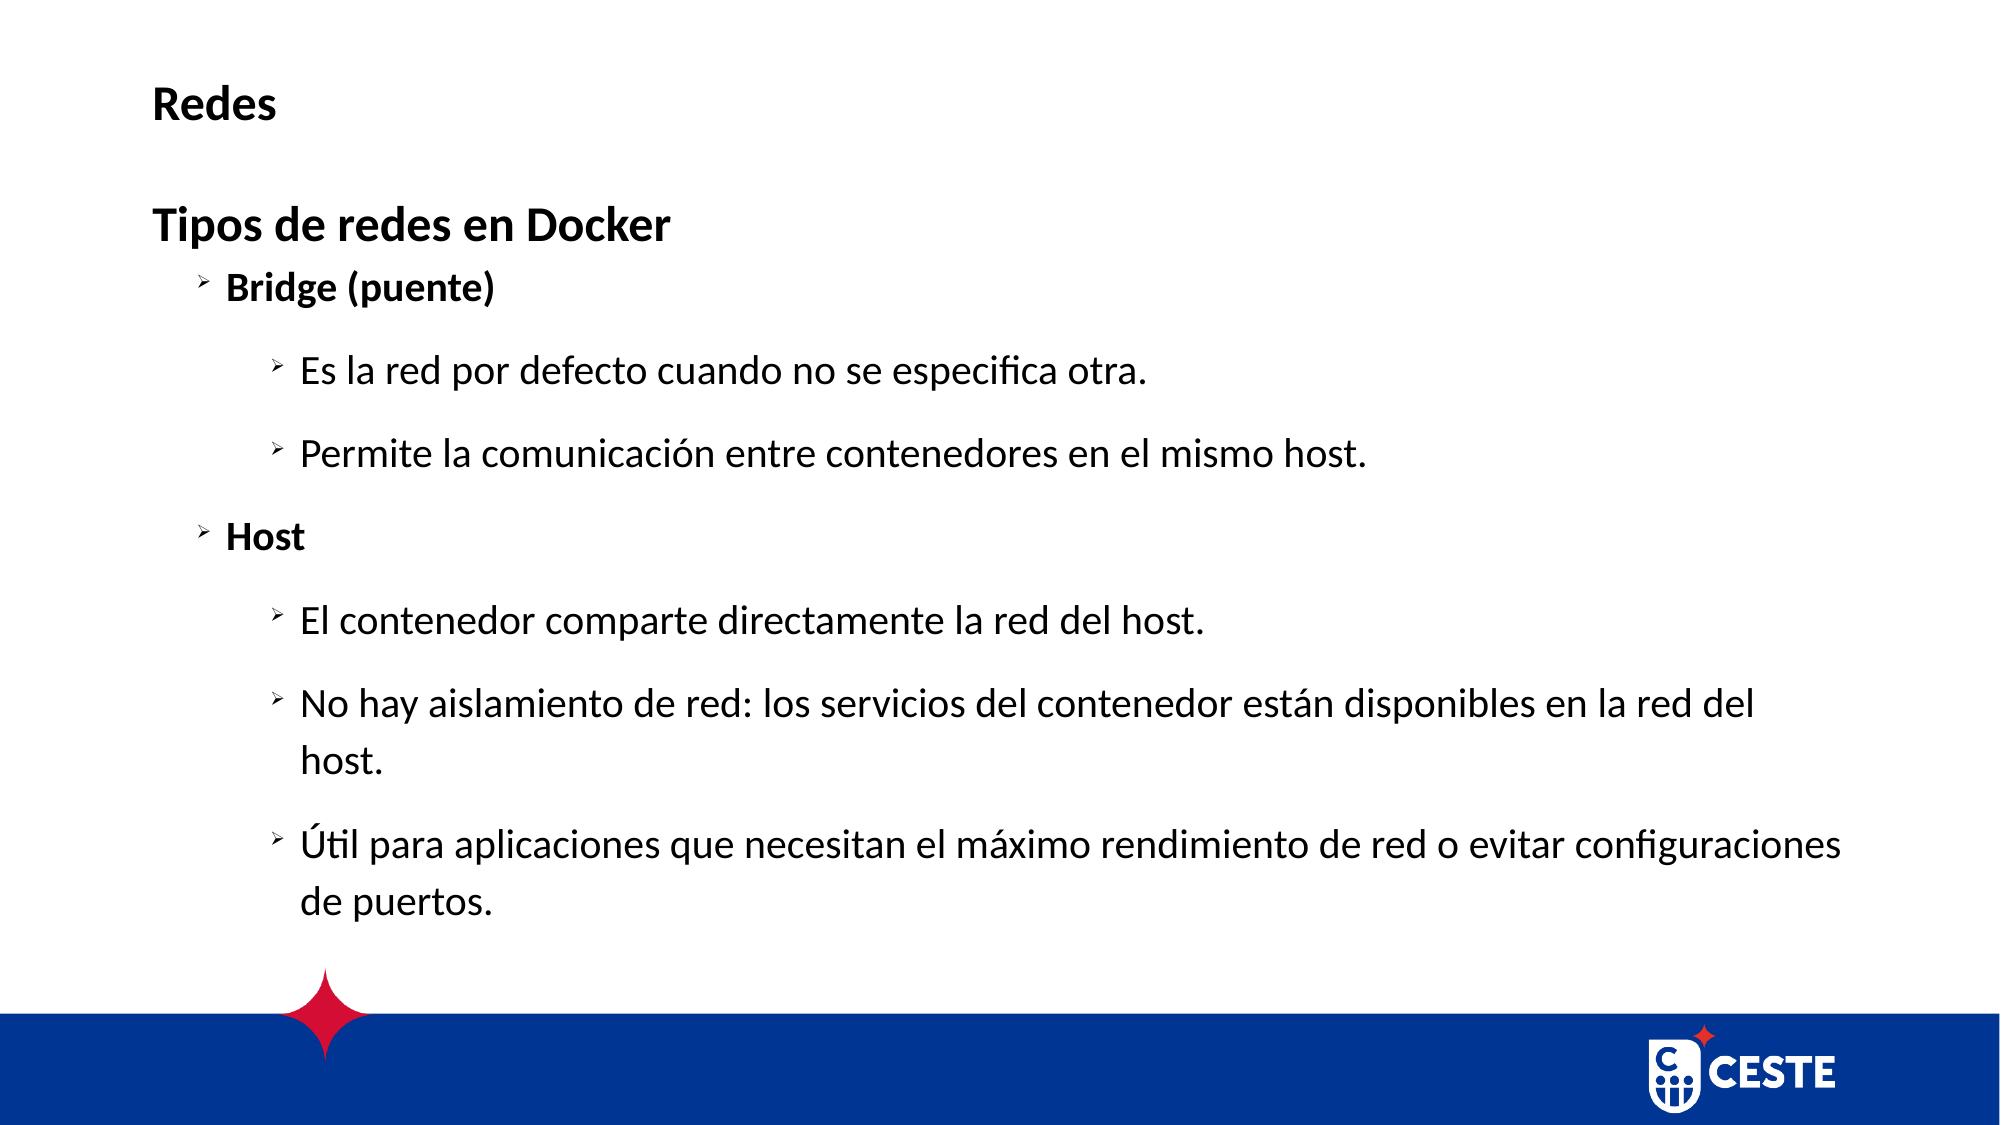

# Redes
Tipos de redes en Docker
Bridge (puente)
Es la red por defecto cuando no se especifica otra.
Permite la comunicación entre contenedores en el mismo host.
Host
El contenedor comparte directamente la red del host.
No hay aislamiento de red: los servicios del contenedor están disponibles en la red del host.
Útil para aplicaciones que necesitan el máximo rendimiento de red o evitar configuraciones de puertos.